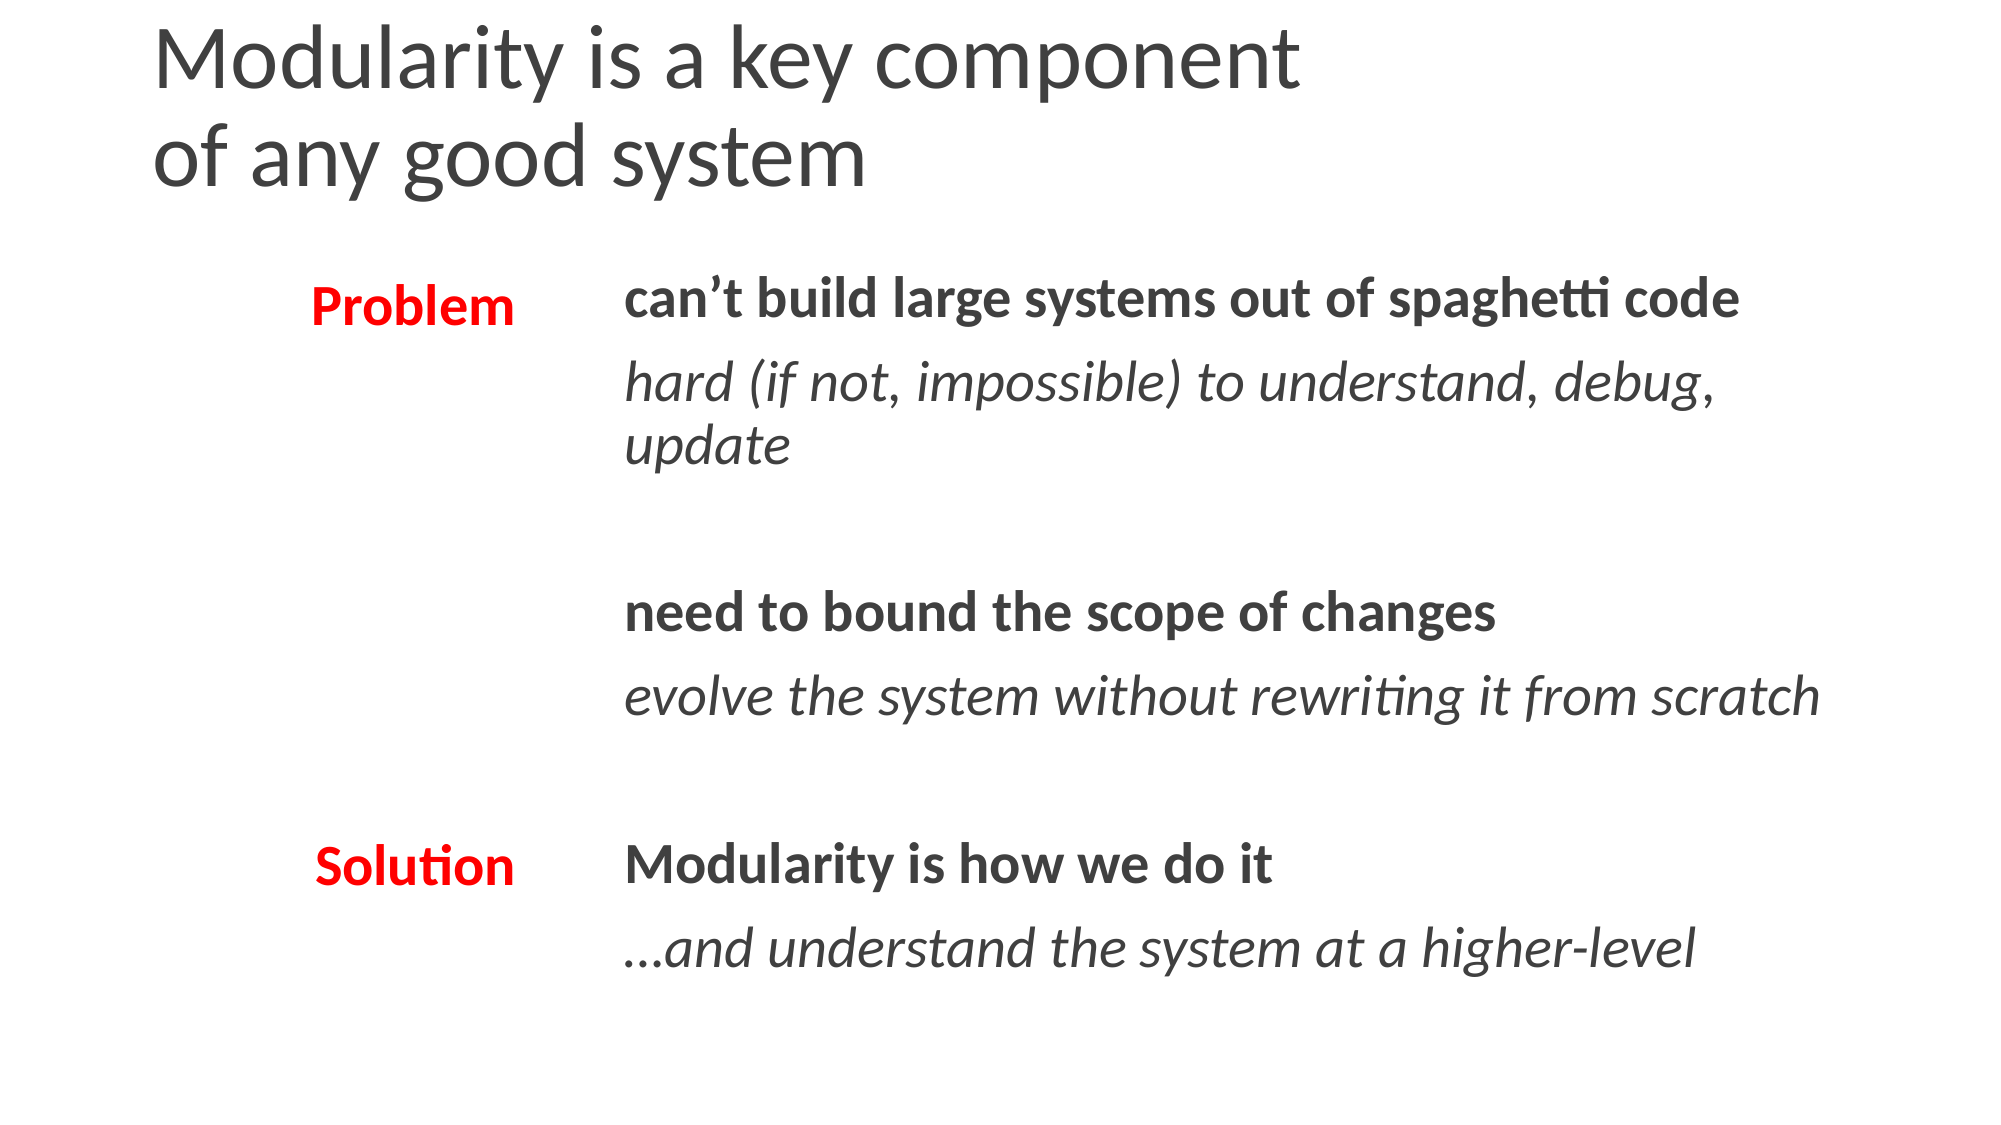

# Modularity is a key component of any good system
Problem
can’t build large systems out of spaghetti code
hard (if not, impossible) to understand, debug, update

need to bound the scope of changes
evolve the system without rewriting it from scratch

Modularity is how we do it
…and understand the system at a higher-level
Solution